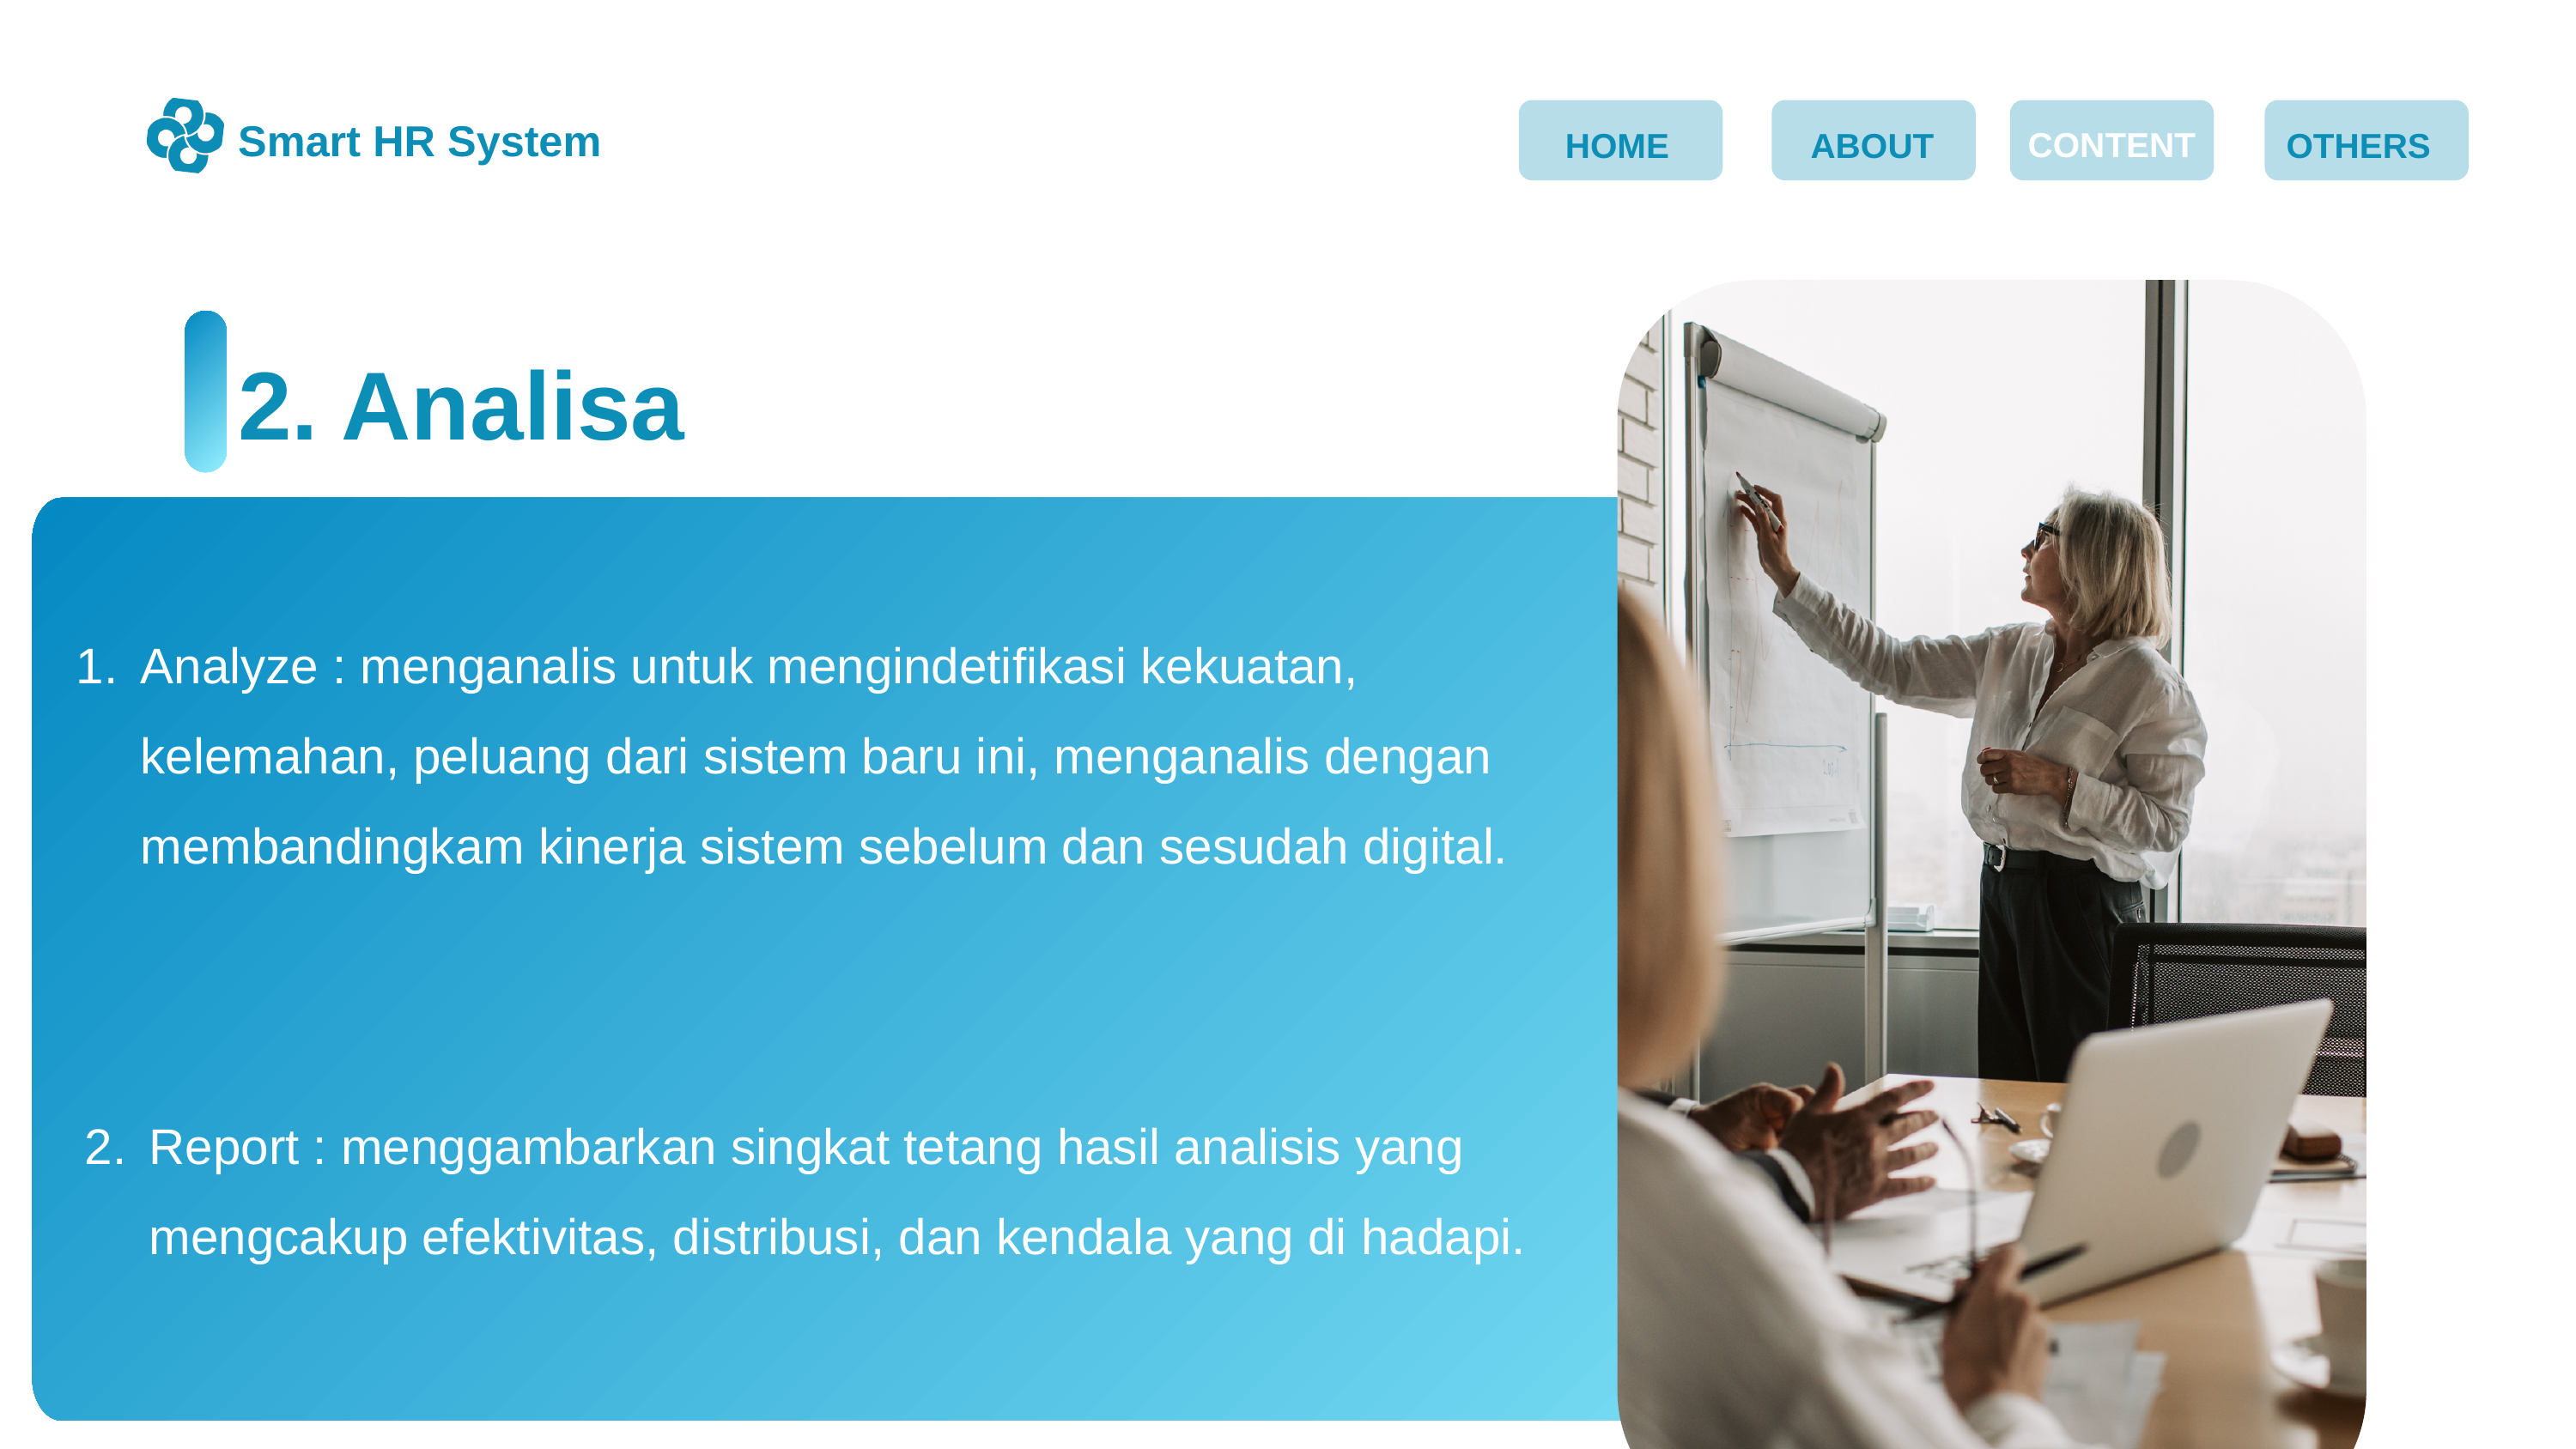

Smart HR System
CONTENT
HOME
ABOUT
OTHERS

2. Analisa

Analyze : menganalis untuk mengindetifikasi kekuatan, kelemahan, peluang dari sistem baru ini, menganalis dengan membandingkam kinerja sistem sebelum dan sesudah digital.
Report : menggambarkan singkat tetang hasil analisis yang mengcakup efektivitas, distribusi, dan kendala yang di hadapi.